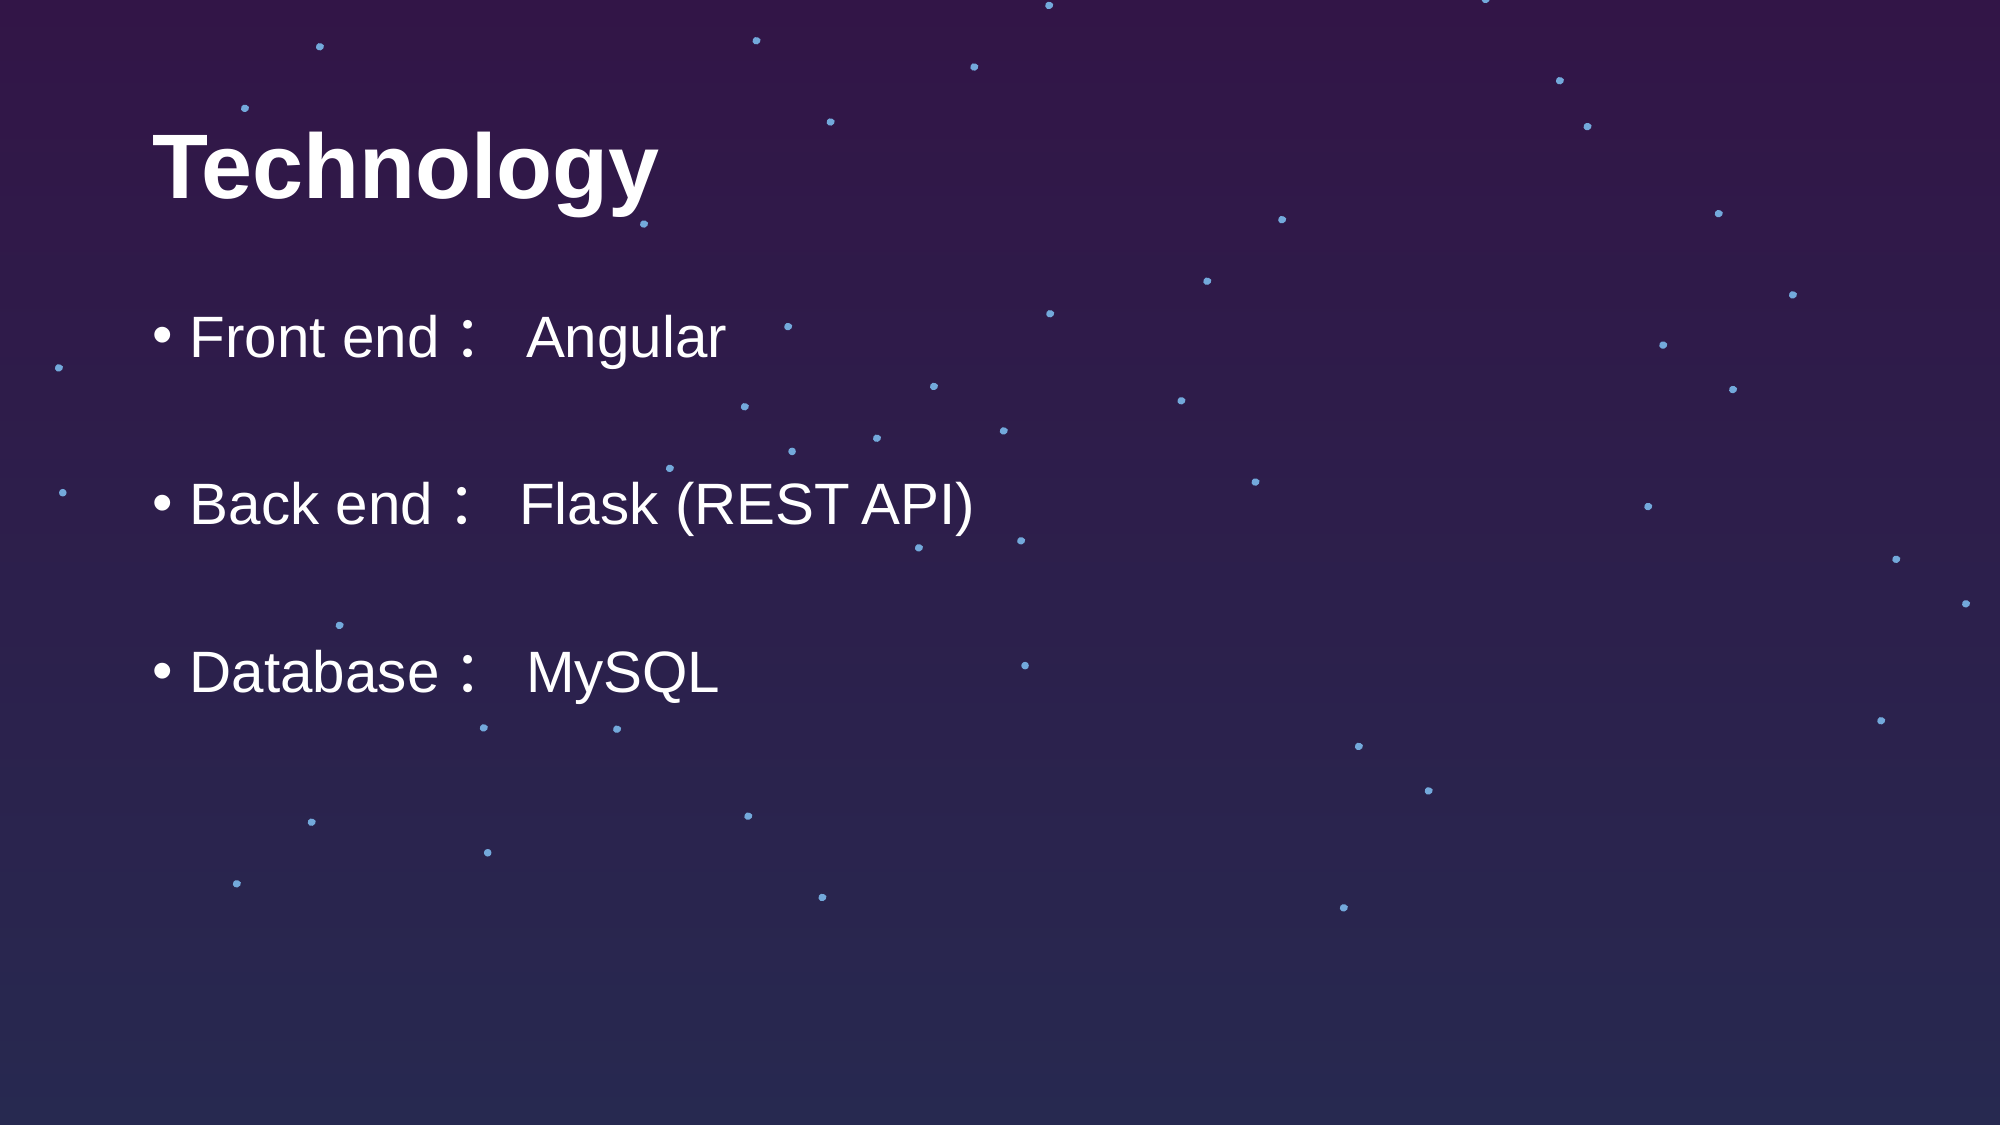

# Technology
Front end：Angular

Back end：Flask (REST API)

Database：MySQL